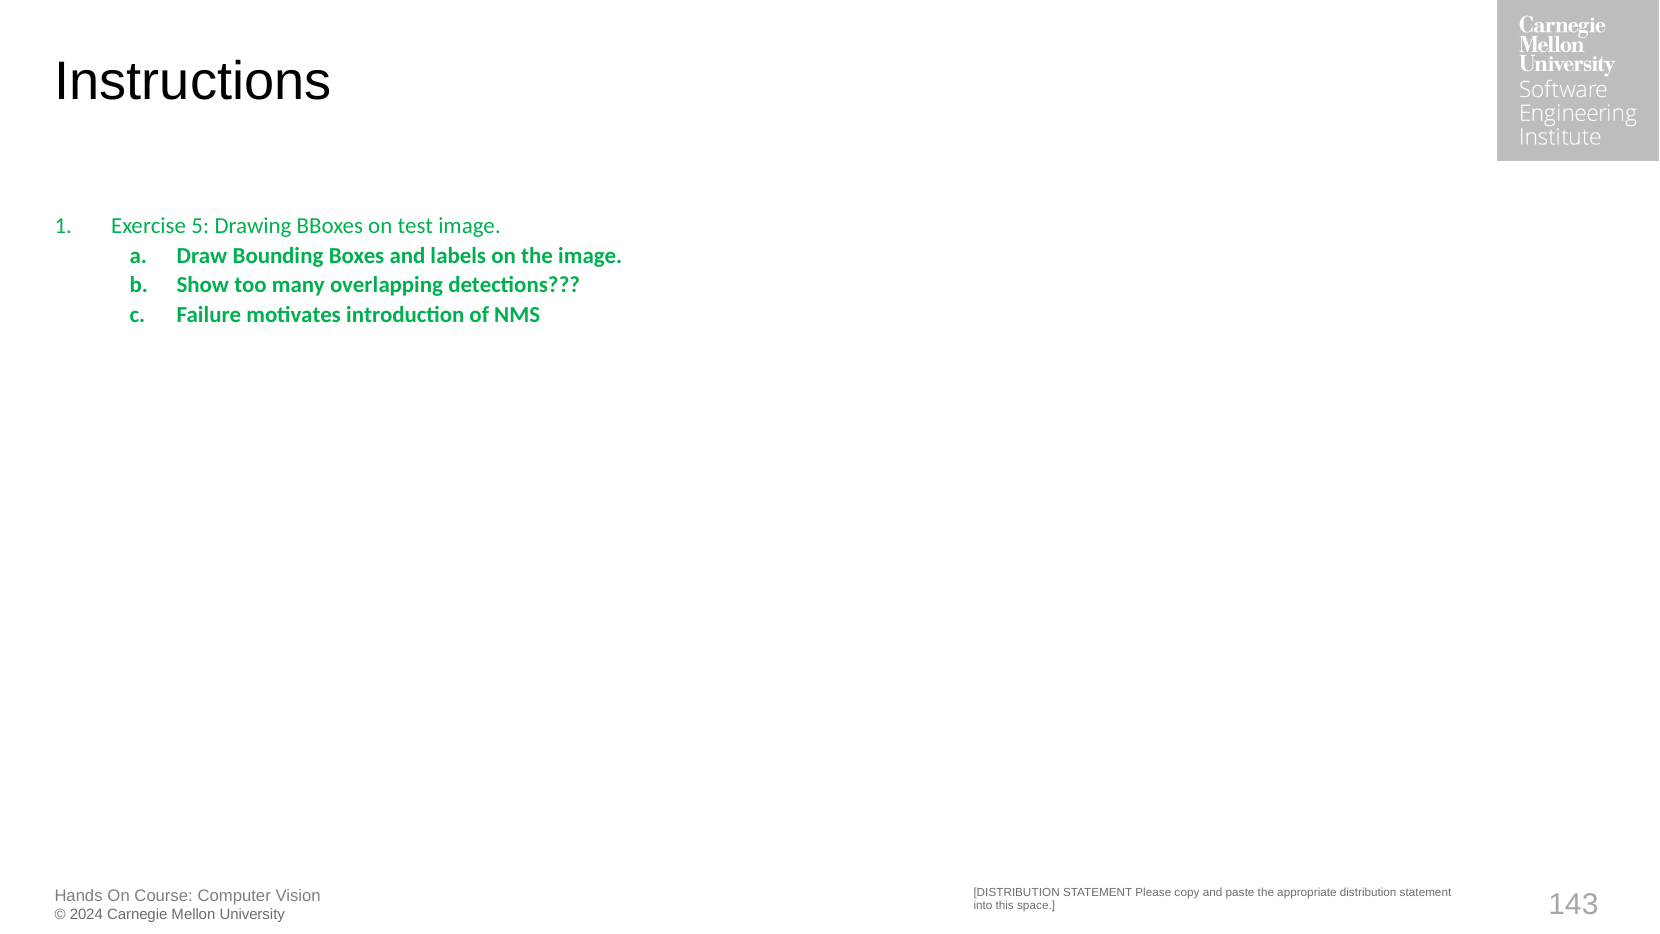

# Instructions
Exercise 5: Drawing BBoxes on test image.
Draw Bounding Boxes and labels on the image.
Show too many overlapping detections???
Failure motivates introduction of NMS